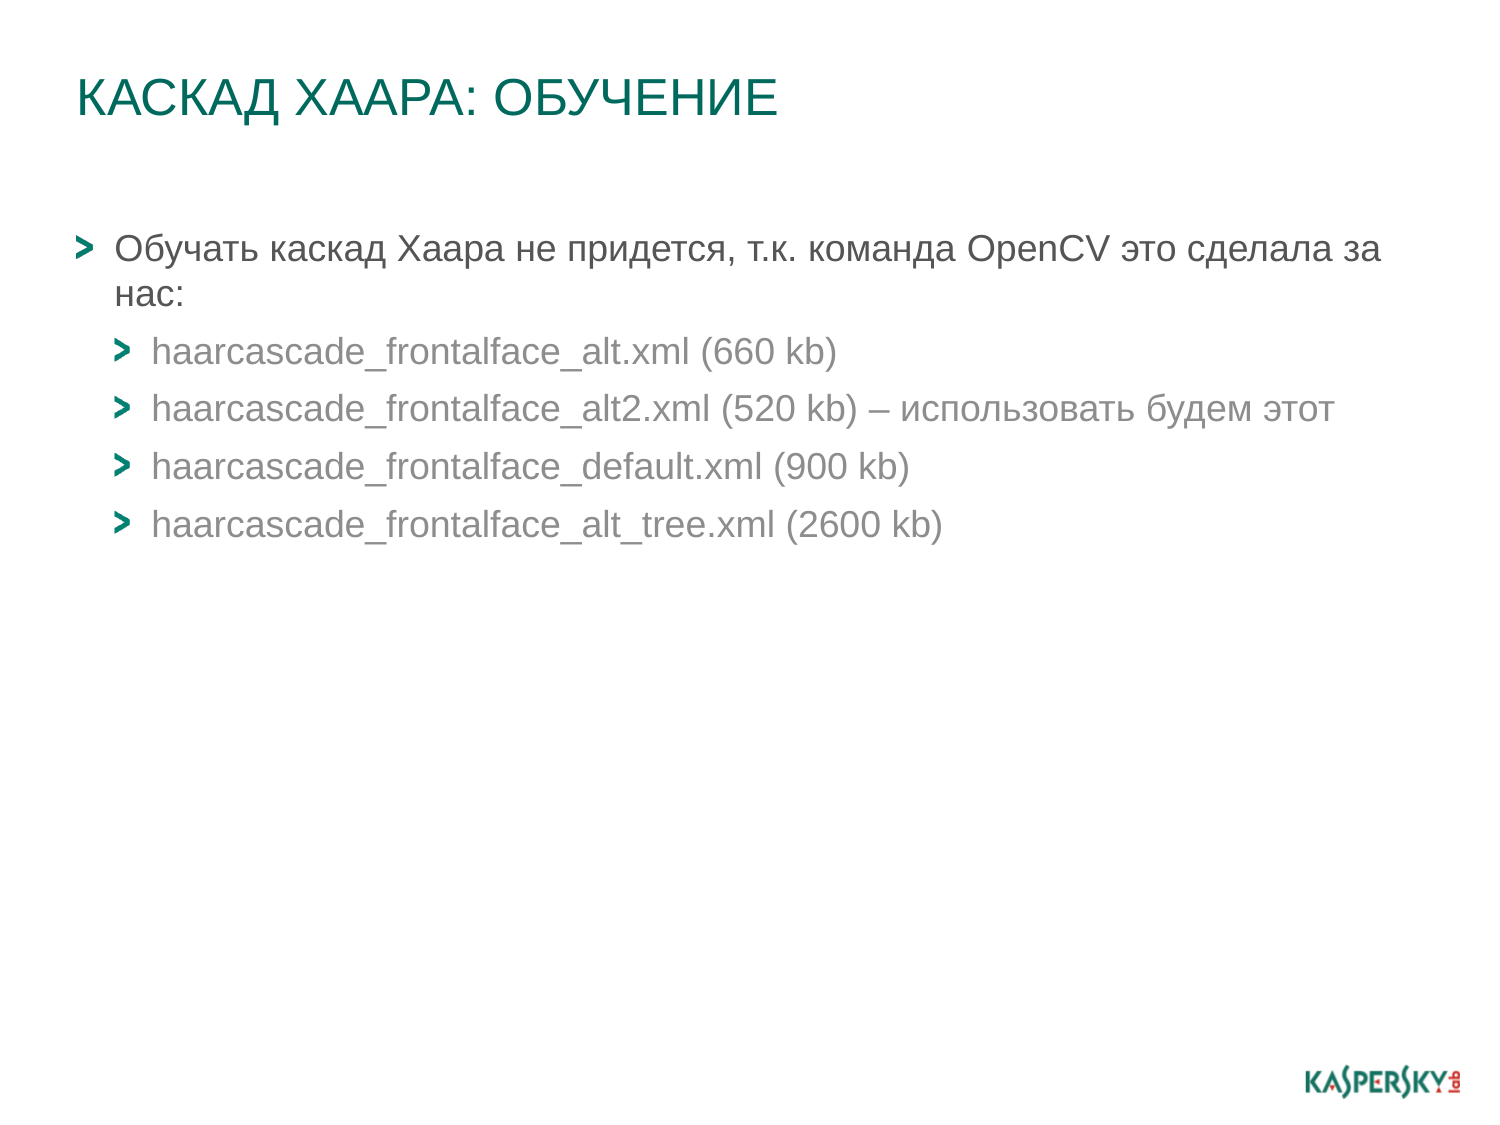

# Каскад Хаара: обучение
Обучать каскад Хаара не придется, т.к. команда OpenCV это сделала за нас:
haarcascade_frontalface_alt.xml (660 kb)
haarcascade_frontalface_alt2.xml (520 kb) – использовать будем этот
haarcascade_frontalface_default.xml (900 kb)
haarcascade_frontalface_alt_tree.xml (2600 kb)